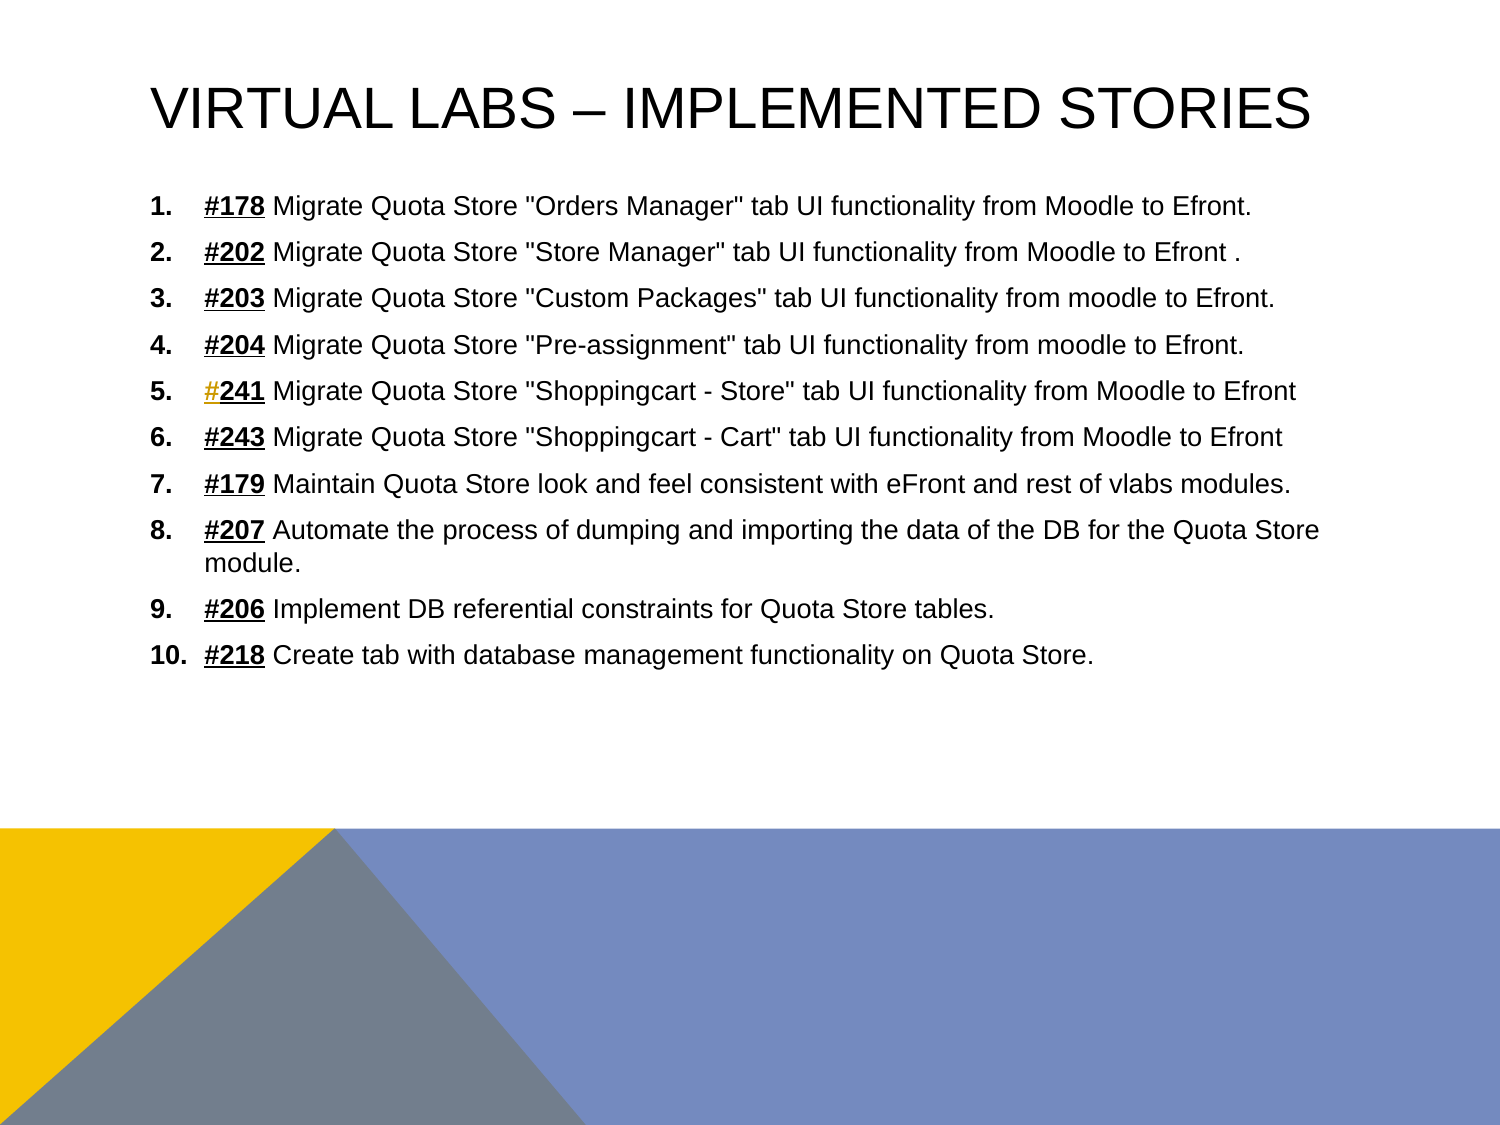

# Virtual Labs – implemented stories
#178 Migrate Quota Store "Orders Manager" tab UI functionality from Moodle to Efront.
#202 Migrate Quota Store "Store Manager" tab UI functionality from Moodle to Efront .
#203 Migrate Quota Store "Custom Packages" tab UI functionality from moodle to Efront.
#204 Migrate Quota Store "Pre-assignment" tab UI functionality from moodle to Efront.
#241 Migrate Quota Store "Shoppingcart - Store" tab UI functionality from Moodle to Efront
#243 Migrate Quota Store "Shoppingcart - Cart" tab UI functionality from Moodle to Efront
#179 Maintain Quota Store look and feel consistent with eFront and rest of vlabs modules.
#207 Automate the process of dumping and importing the data of the DB for the Quota Store module.
#206 Implement DB referential constraints for Quota Store tables.
#218 Create tab with database management functionality on Quota Store.